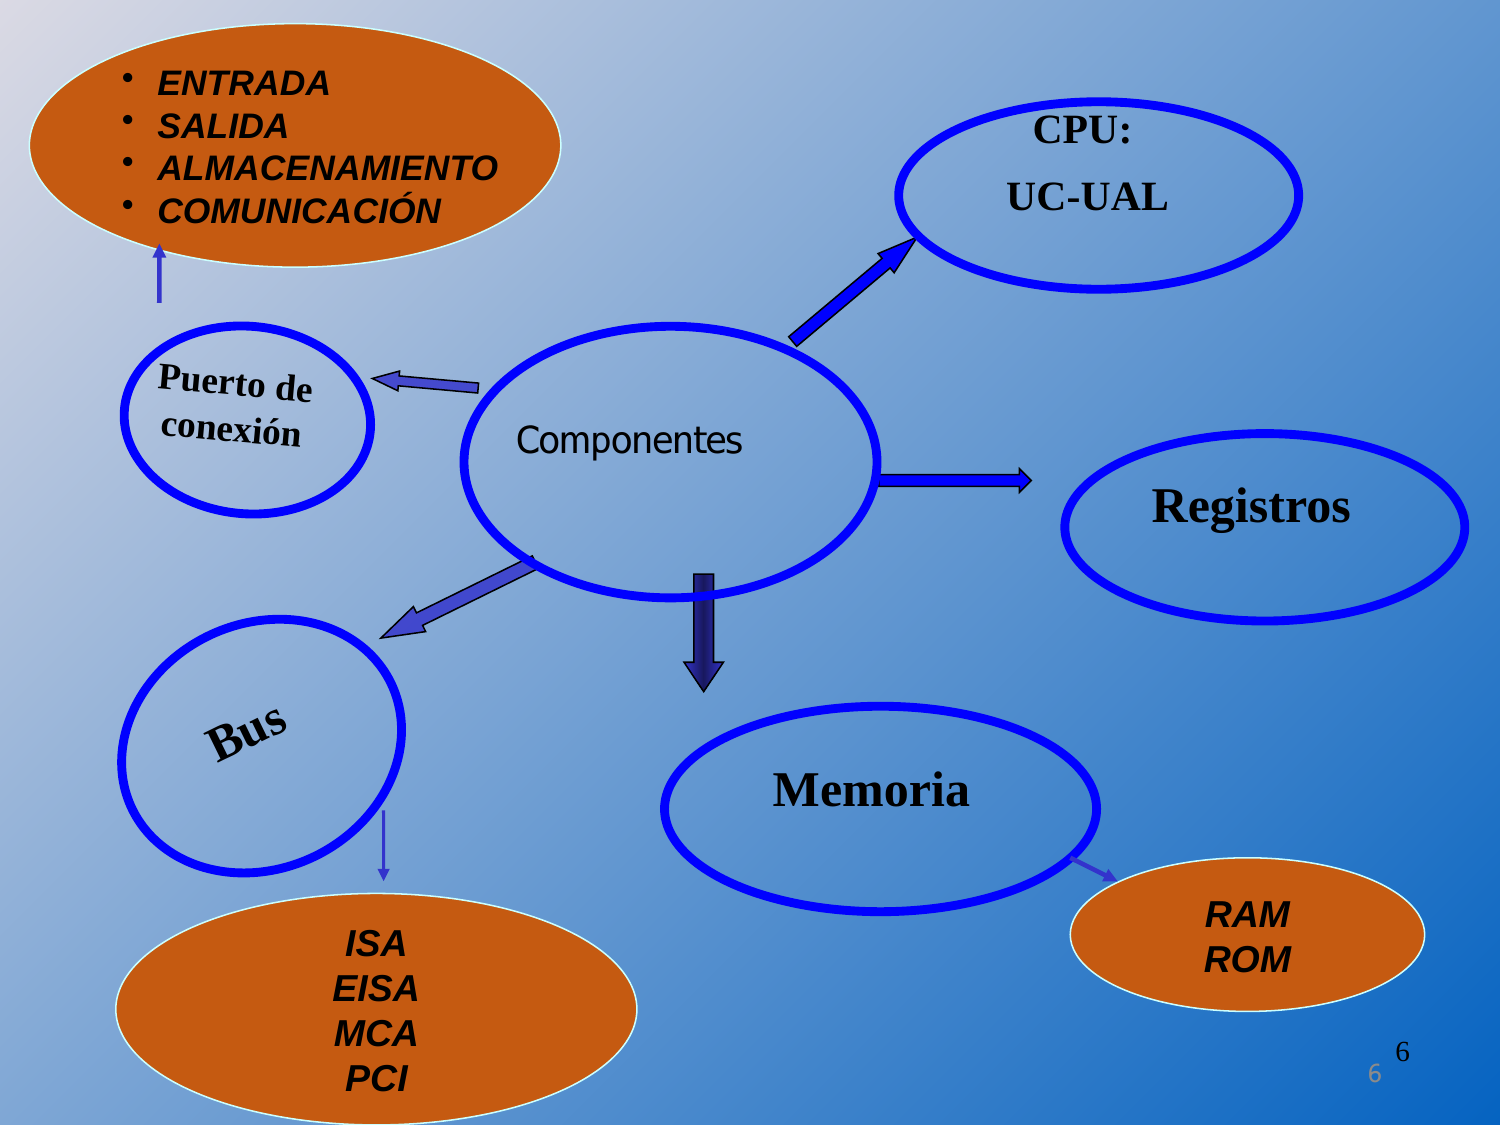

ENTRADA
SALIDA
ALMACENAMIENTO
COMUNICACIÓN

Puerto de conexión

CPU:
 UC-UAL

Componentes

Registros

Memoria
RAM
ROM

Bus

ISA
EISA
MCA
PCI
6
6